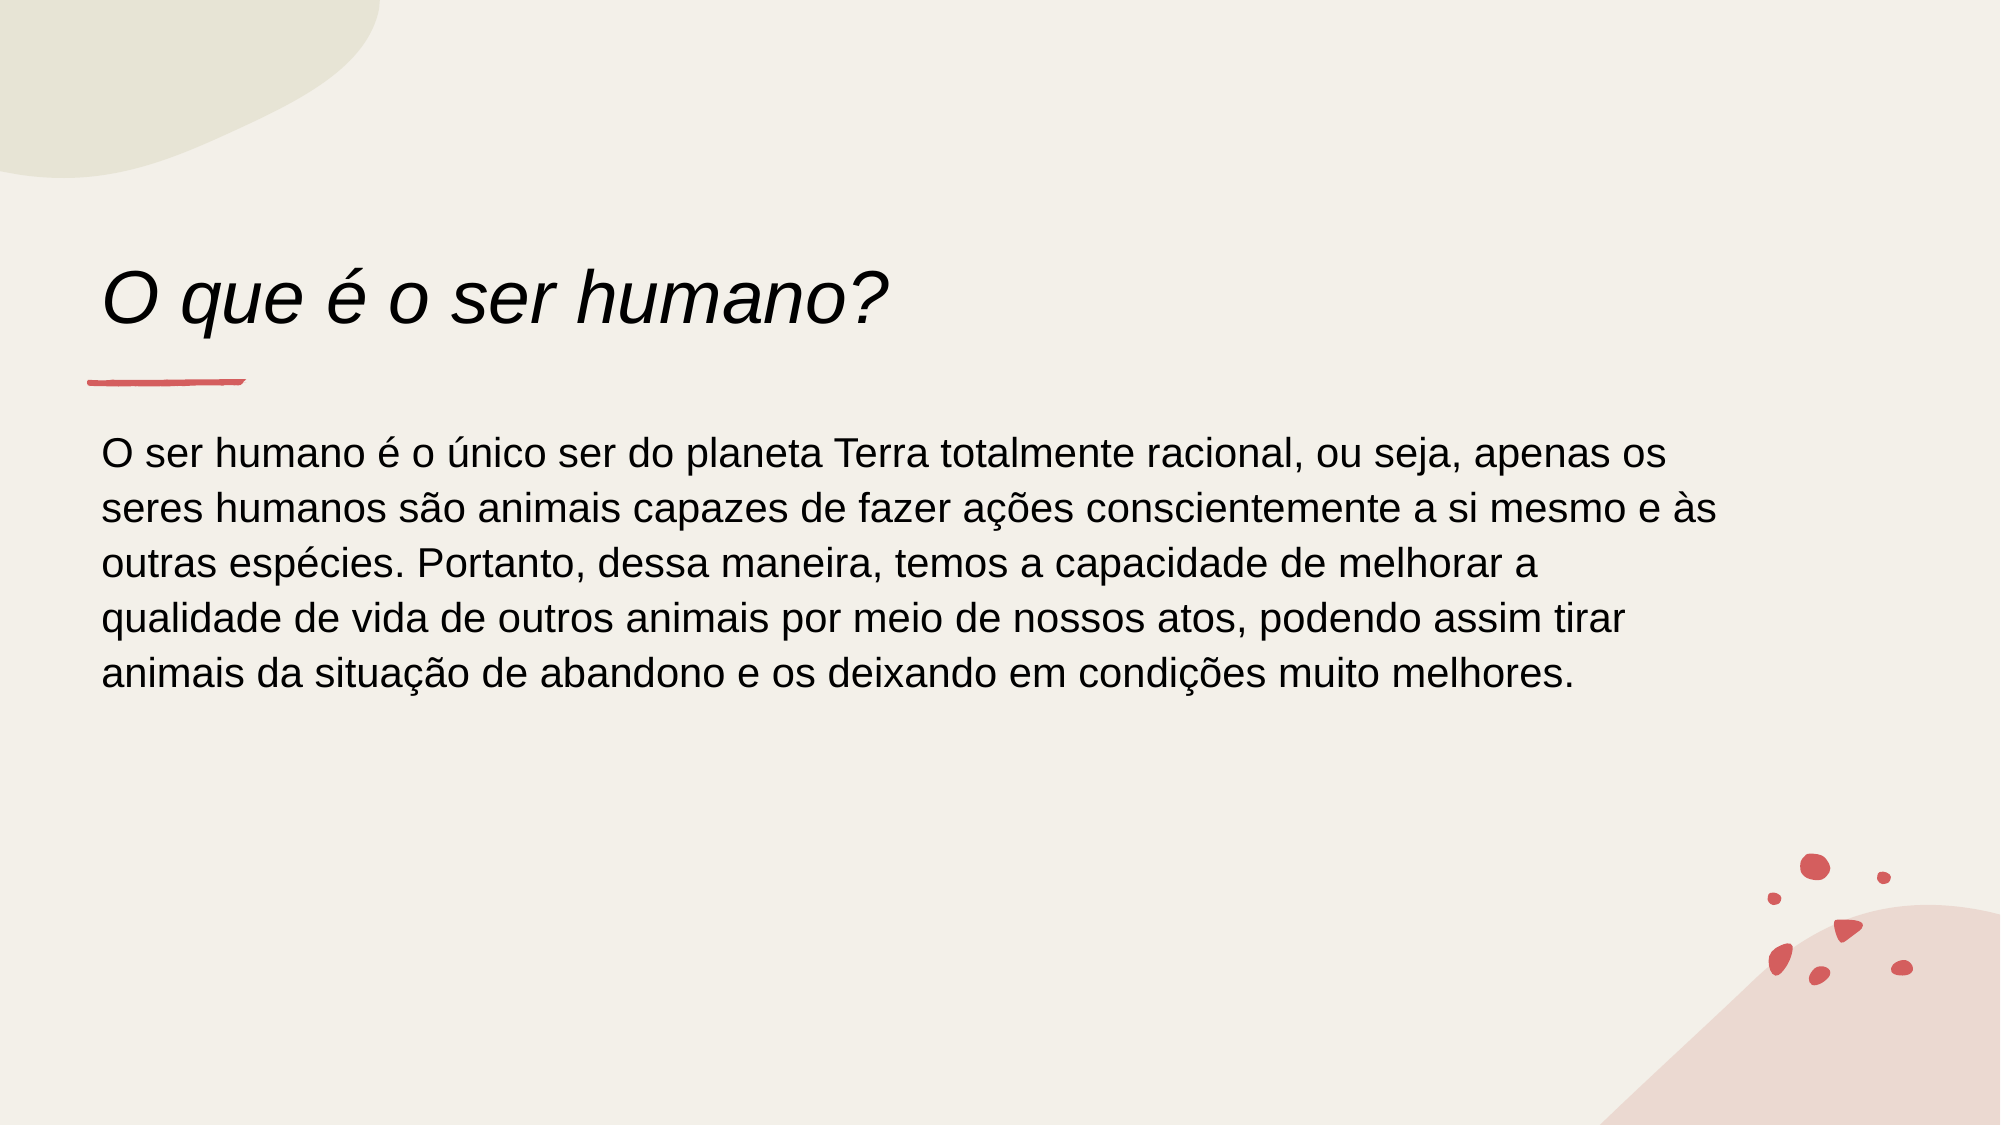

# O que é o ser humano?
O ser humano é o único ser do planeta Terra totalmente racional, ou seja, apenas os seres humanos são animais capazes de fazer ações conscientemente a si mesmo e às outras espécies. Portanto, dessa maneira, temos a capacidade de melhorar a qualidade de vida de outros animais por meio de nossos atos, podendo assim tirar animais da situação de abandono e os deixando em condições muito melhores.